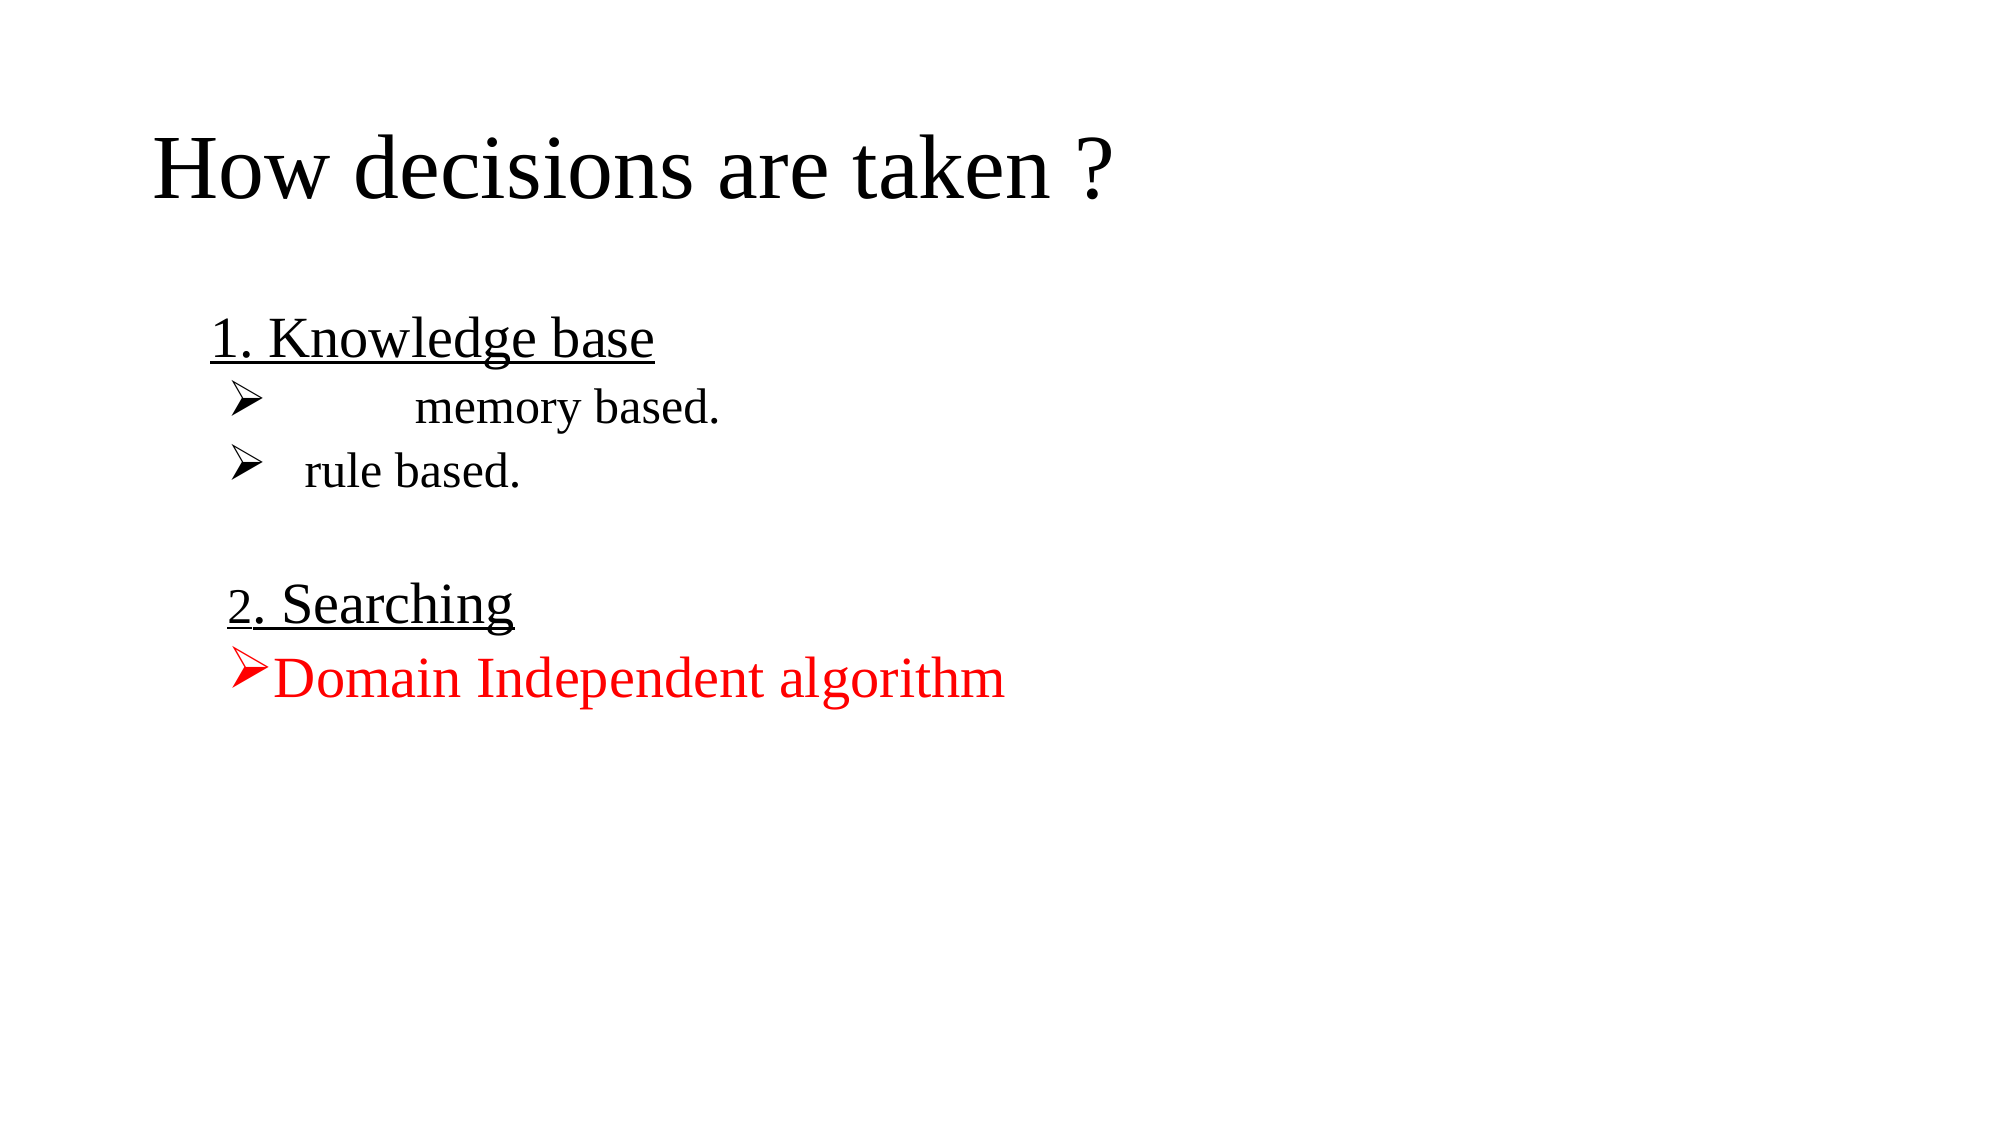

# How decisions are taken ?
    1. Knowledge base
	memory based.
   rule based.

2. Searching
Domain Independent algorithm